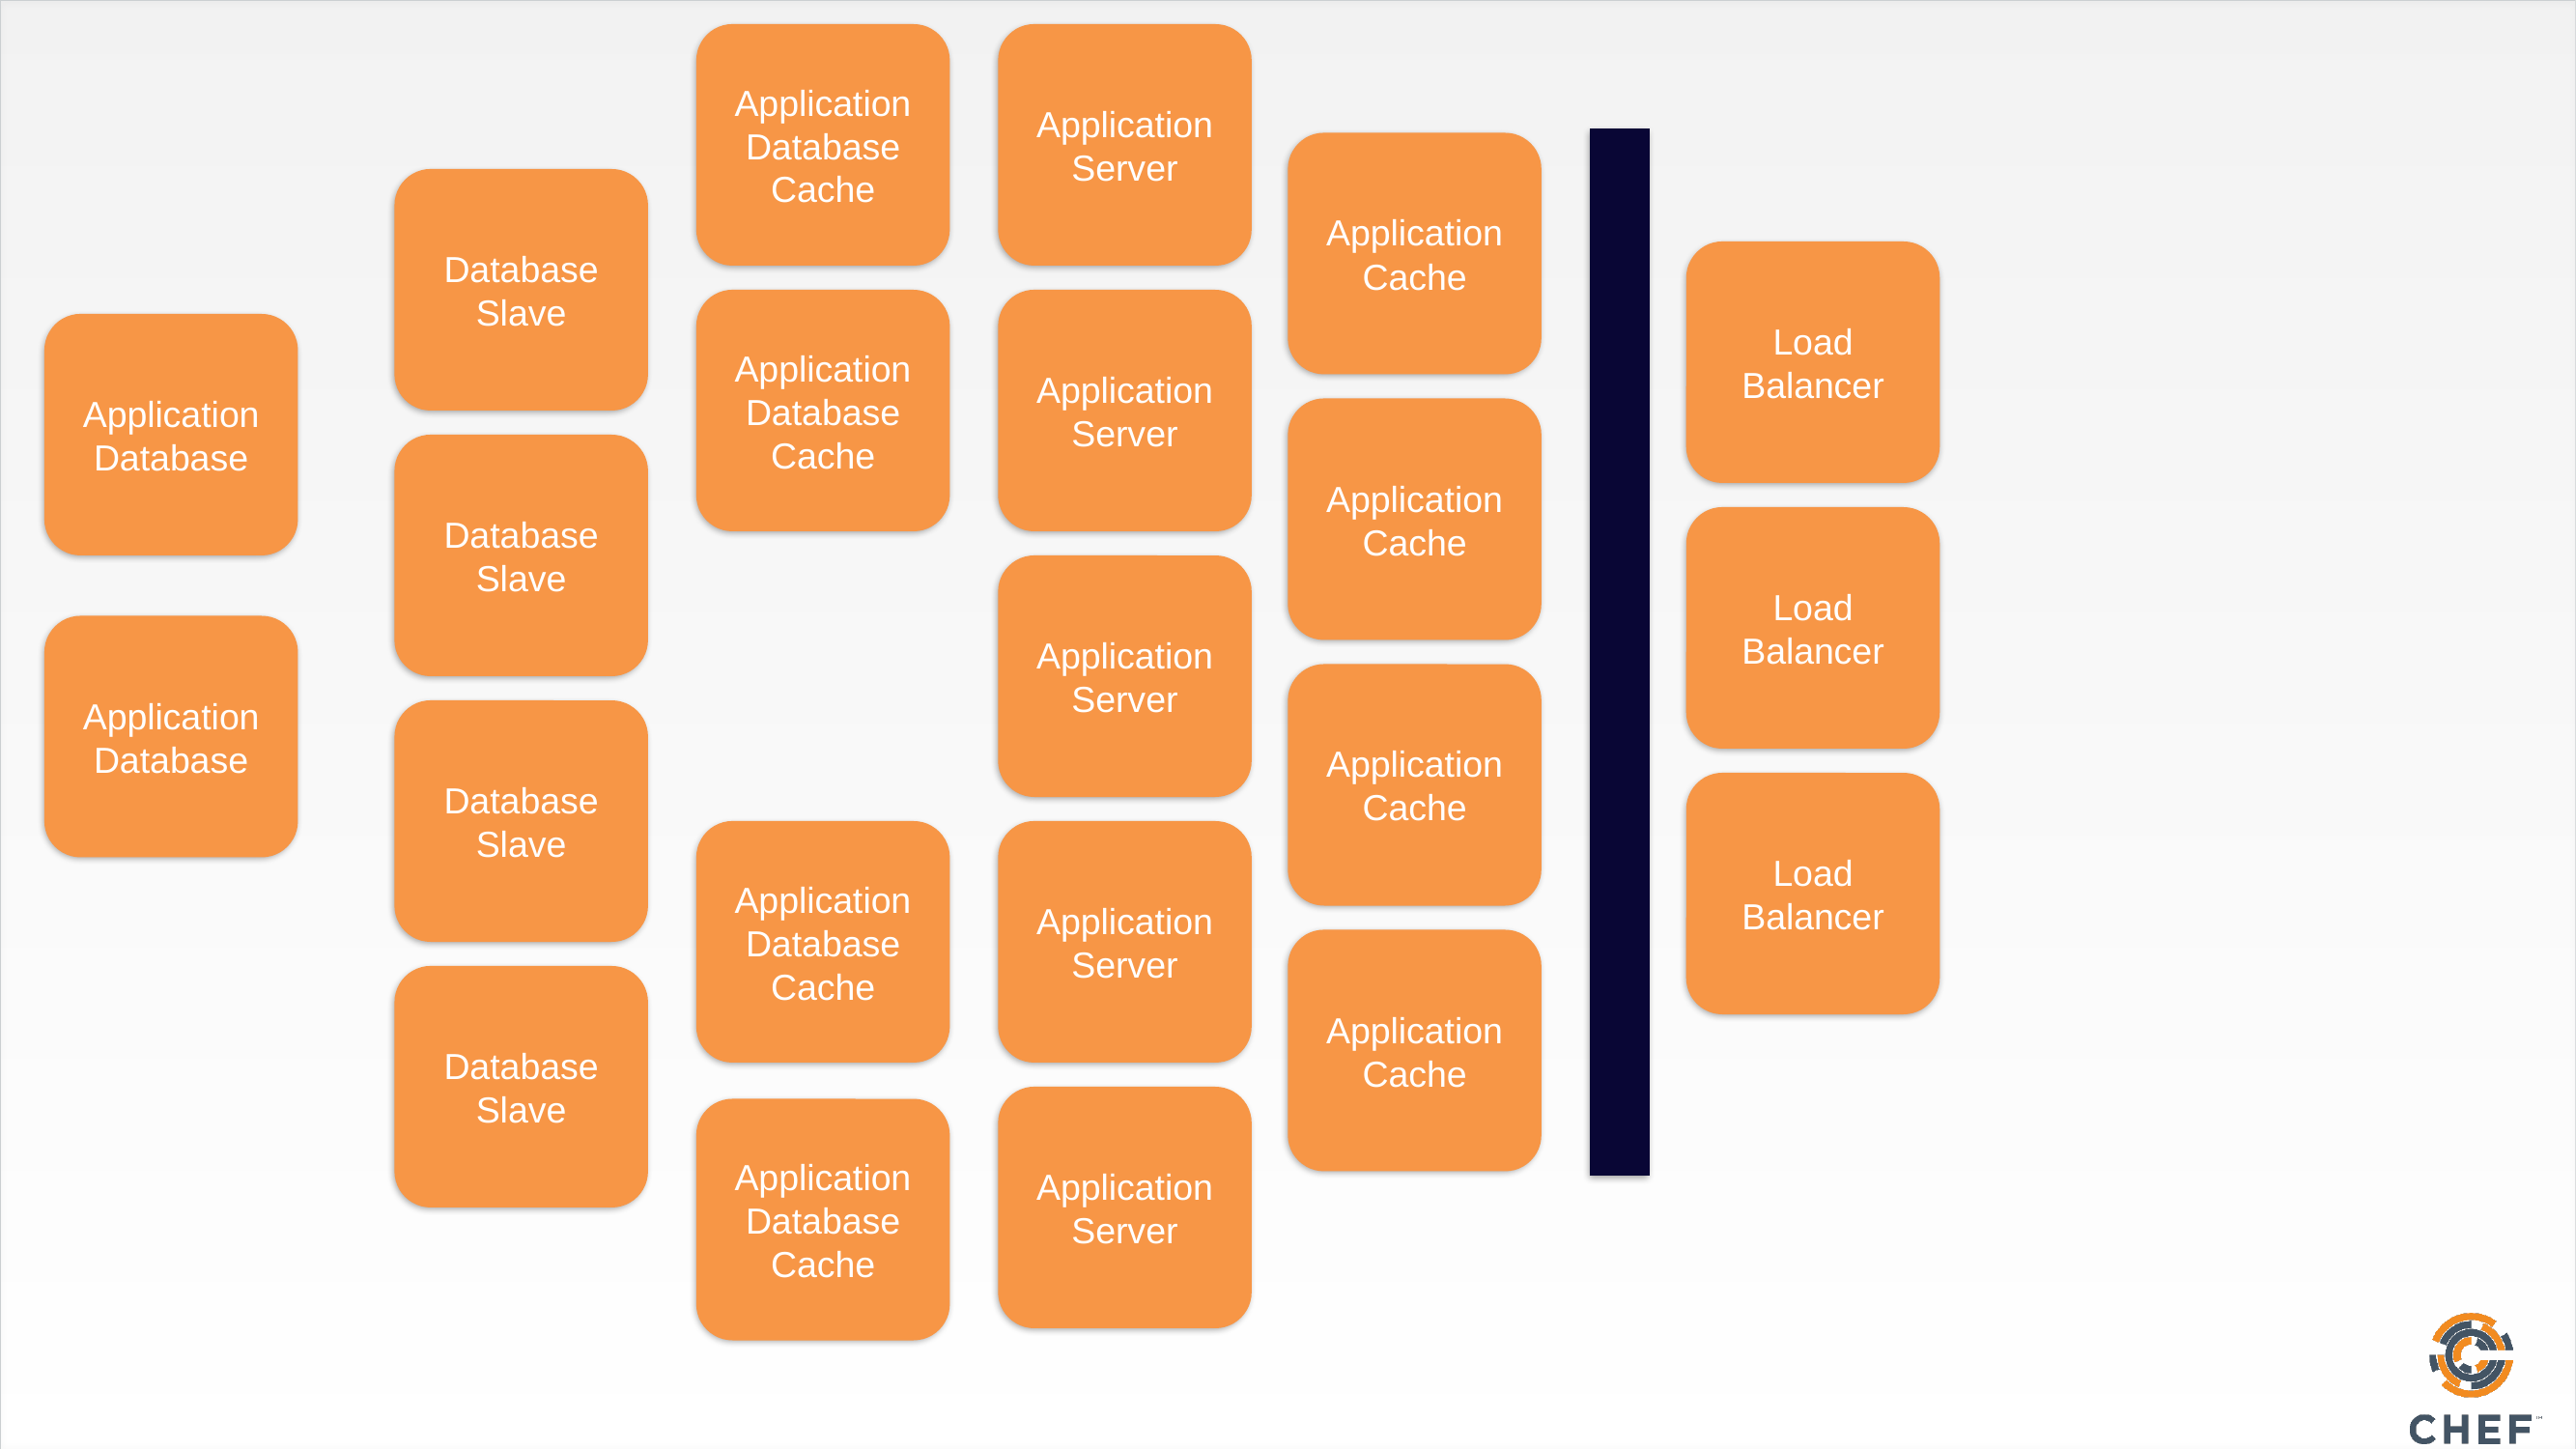

Application
Database
Cache
Application
Server
Application Cache
Database Slave
Load Balancer
Application
Database
Cache
Application Server
Application
Database
Application
Cache
Database Slave
Load Balancer

Application
Server
Application Database
Application
Cache
Database Slave
Load Balancer
Application
Database
Cache
Application
Server
Application
Cache
Database Slave
Application
Server
Application
Database
Cache